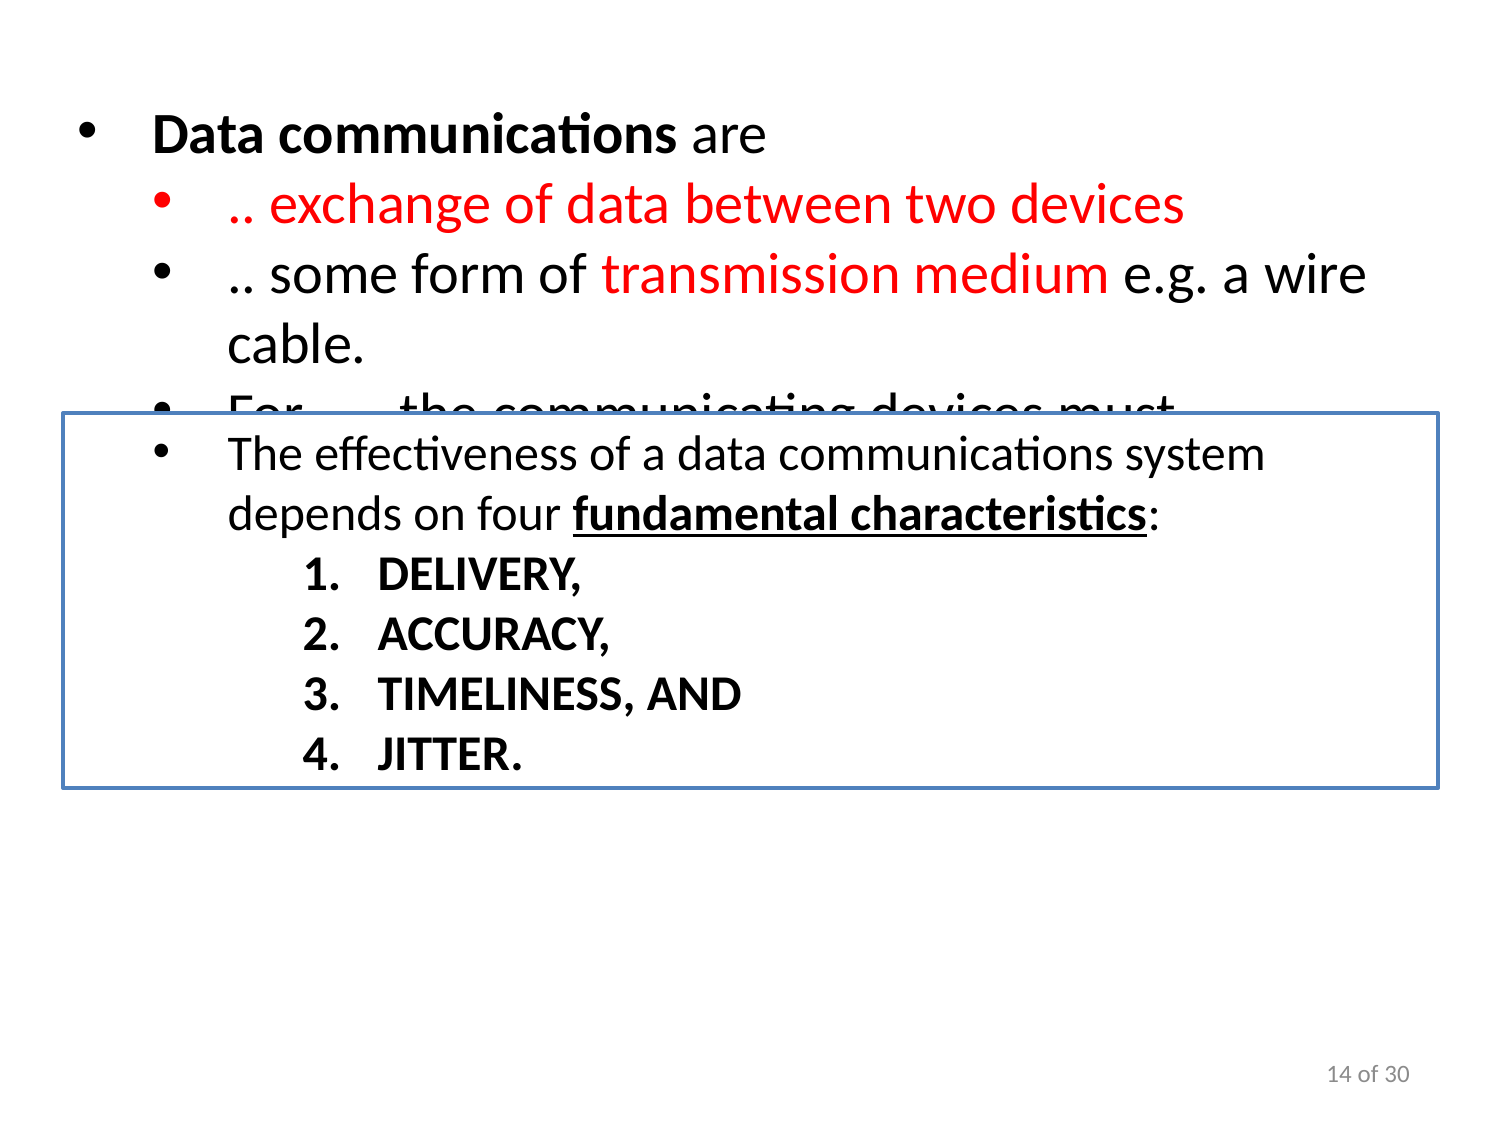

Data communications are
.. exchange of data between two devices
.. some form of transmission medium e.g. a wire cable.
For …., the communicating devices must
be part of a communication system :
a combination  of
hardware (physical equipment) and
software (programs).
The effectiveness of a data communications system depends on four fundamental characteristics:
delivery,
accuracy,
timeliness, and
jitter.
14 of 30